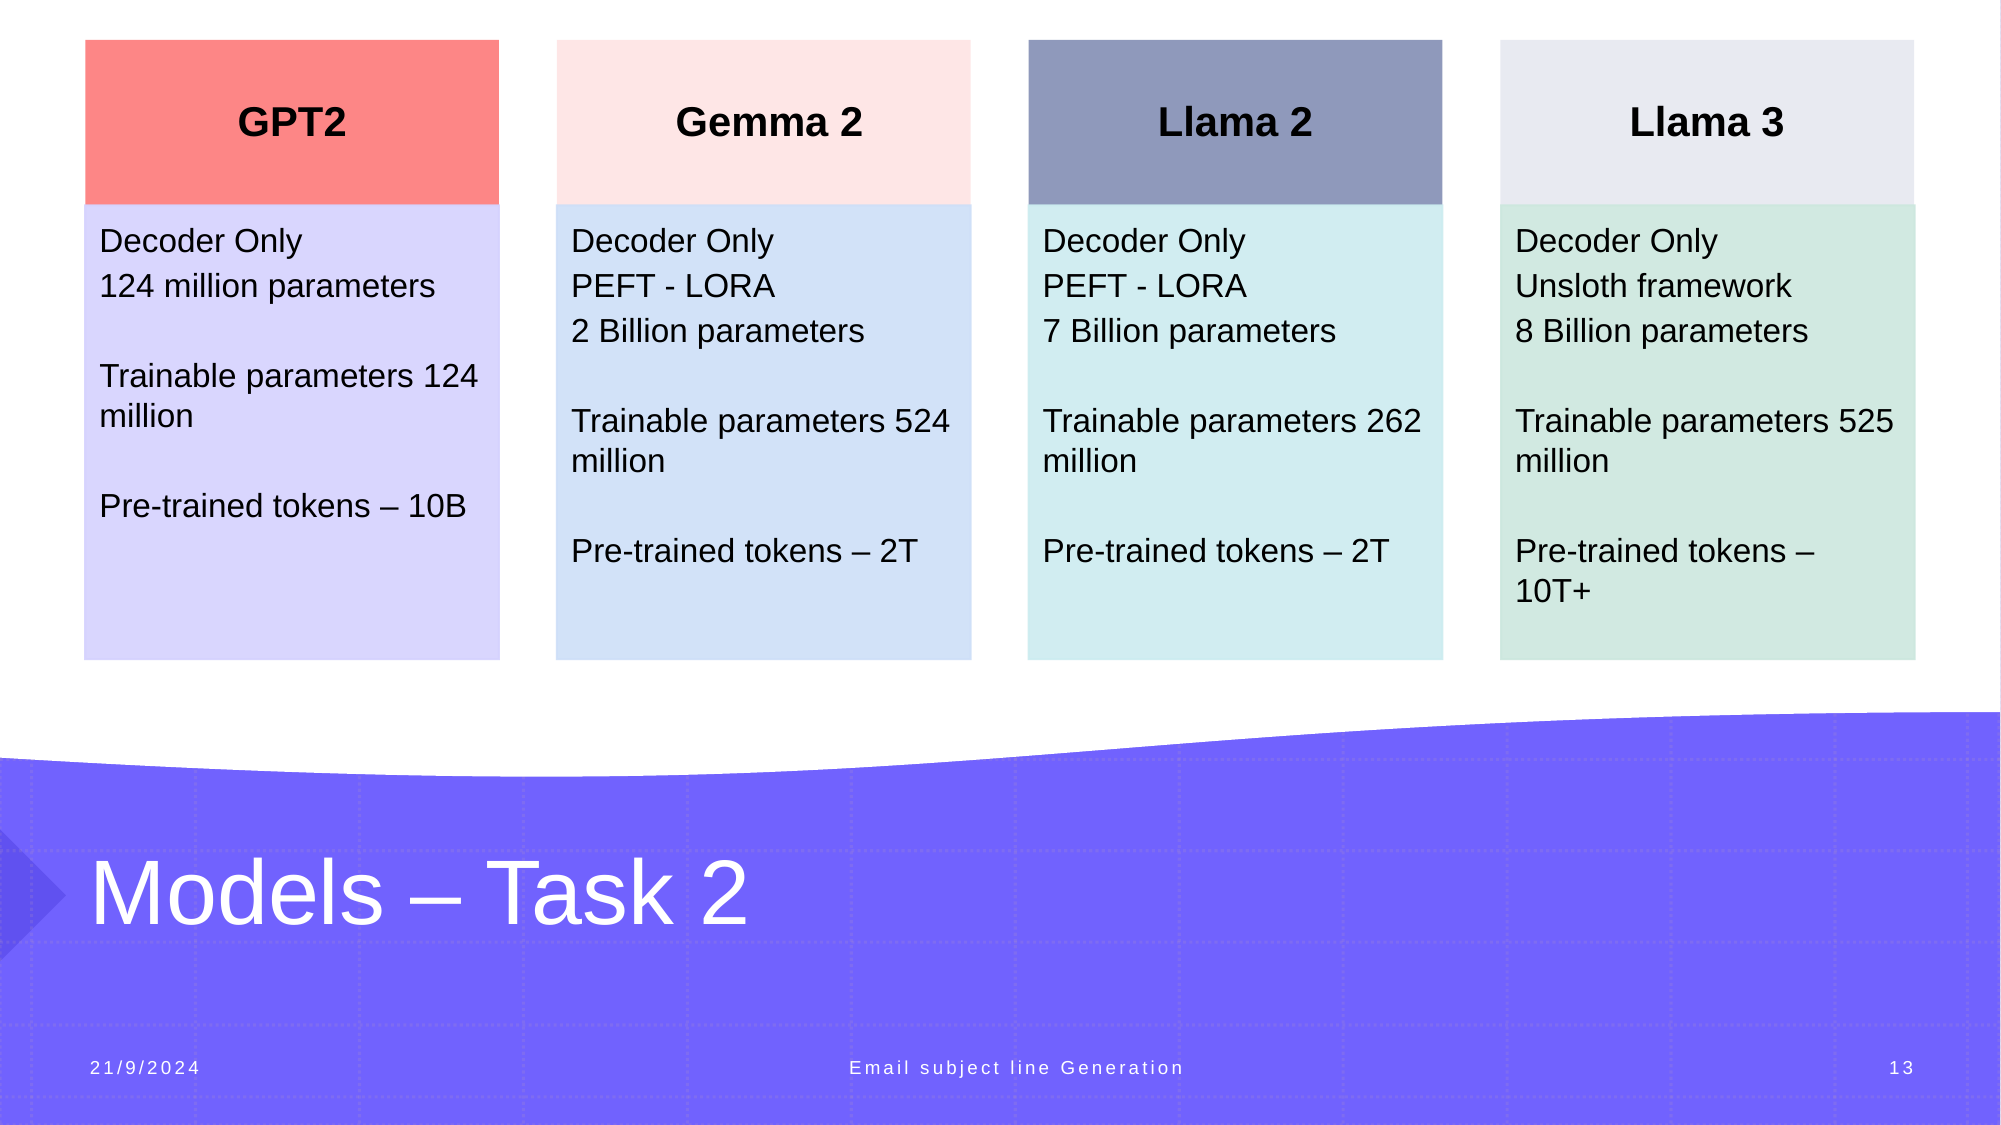

GPT2
Decoder Only
124 million parameters

Trainable parameters 124 million

Pre-trained tokens – 10B
 Gemma 2
Decoder Only
PEFT - LORA
2 Billion parameters

Trainable parameters 524 million

Pre-trained tokens – 2T
Llama 2
Decoder Only
PEFT - LORA
7 Billion parameters

Trainable parameters 262 million

Pre-trained tokens – 2T
Llama 3
Decoder Only
Unsloth framework
8 Billion parameters

Trainable parameters 525 million

Pre-trained tokens – 10T+
# Models – Task 2
Email subject line Generation
21/9/2024
13